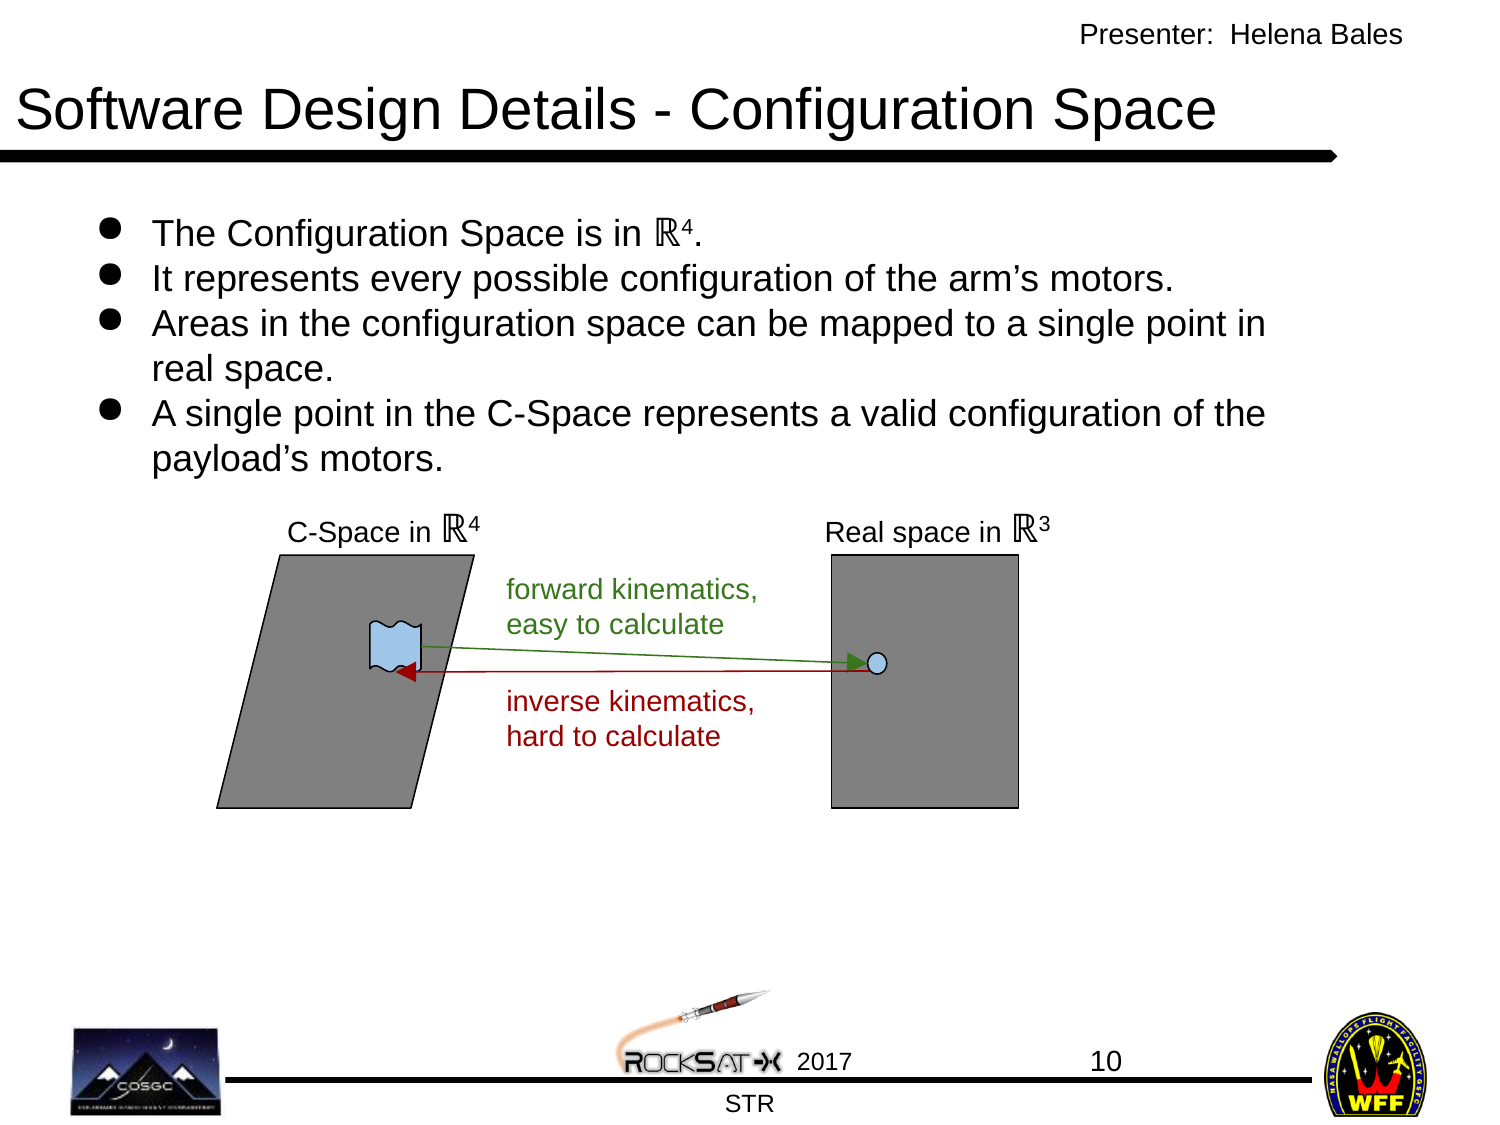

Helena Bales
# Software Design Details - Configuration Space
The Configuration Space is in ℝ4.
It represents every possible configuration of the arm’s motors.
Areas in the configuration space can be mapped to a single point in real space.
A single point in the C-Space represents a valid configuration of the payload’s motors.
C-Space in ℝ4
Real space in ℝ3

forward kinematics,
easy to calculate

inverse kinematics,
hard to calculate
10